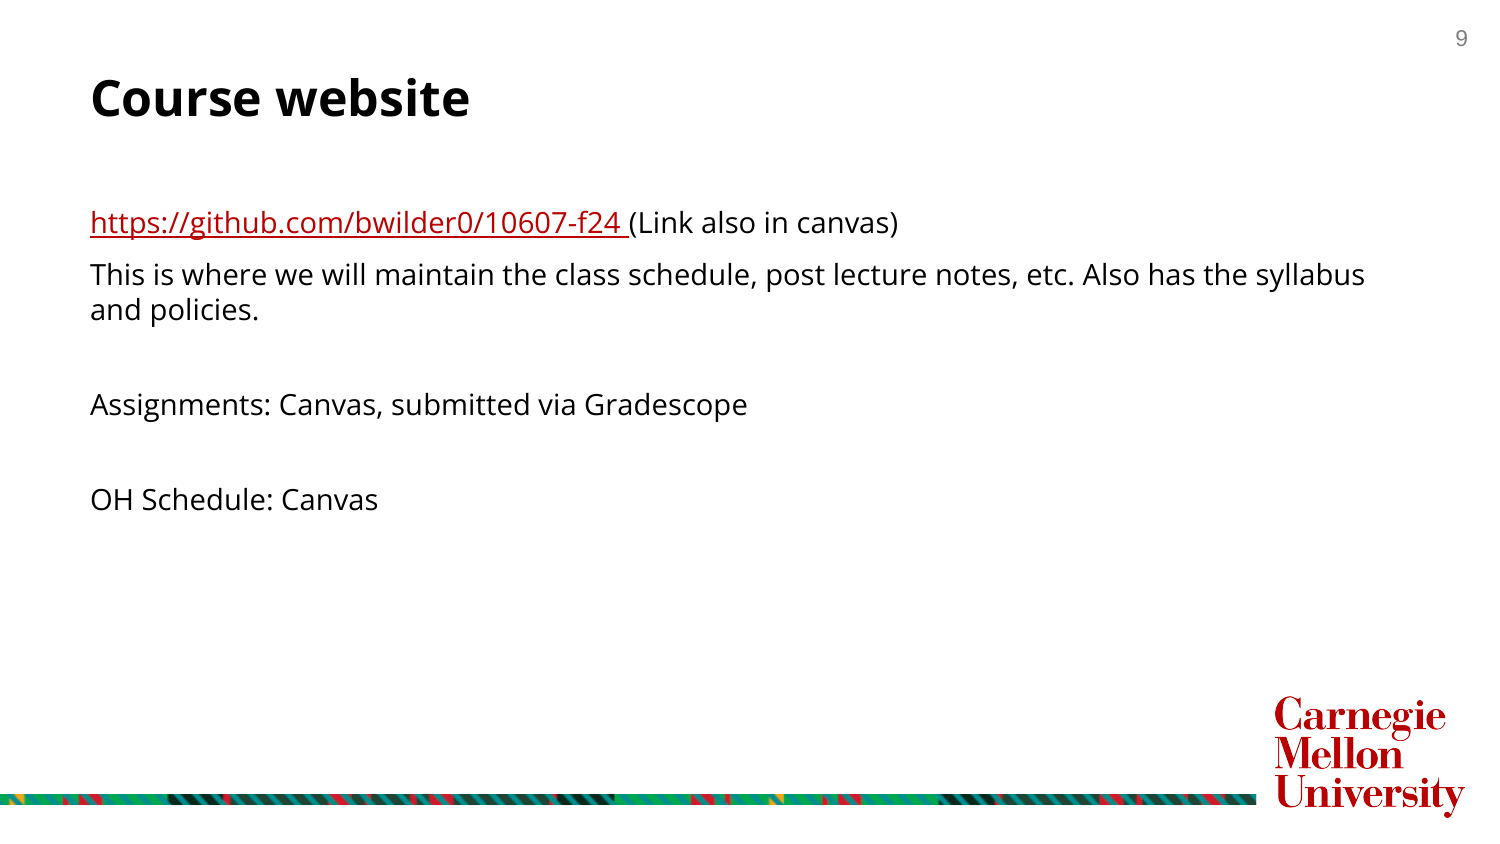

# Course website
https://github.com/bwilder0/10607-f24 (Link also in canvas)
This is where we will maintain the class schedule, post lecture notes, etc. Also has the syllabus and policies.

Assignments: Canvas, submitted via Gradescope

OH Schedule: Canvas